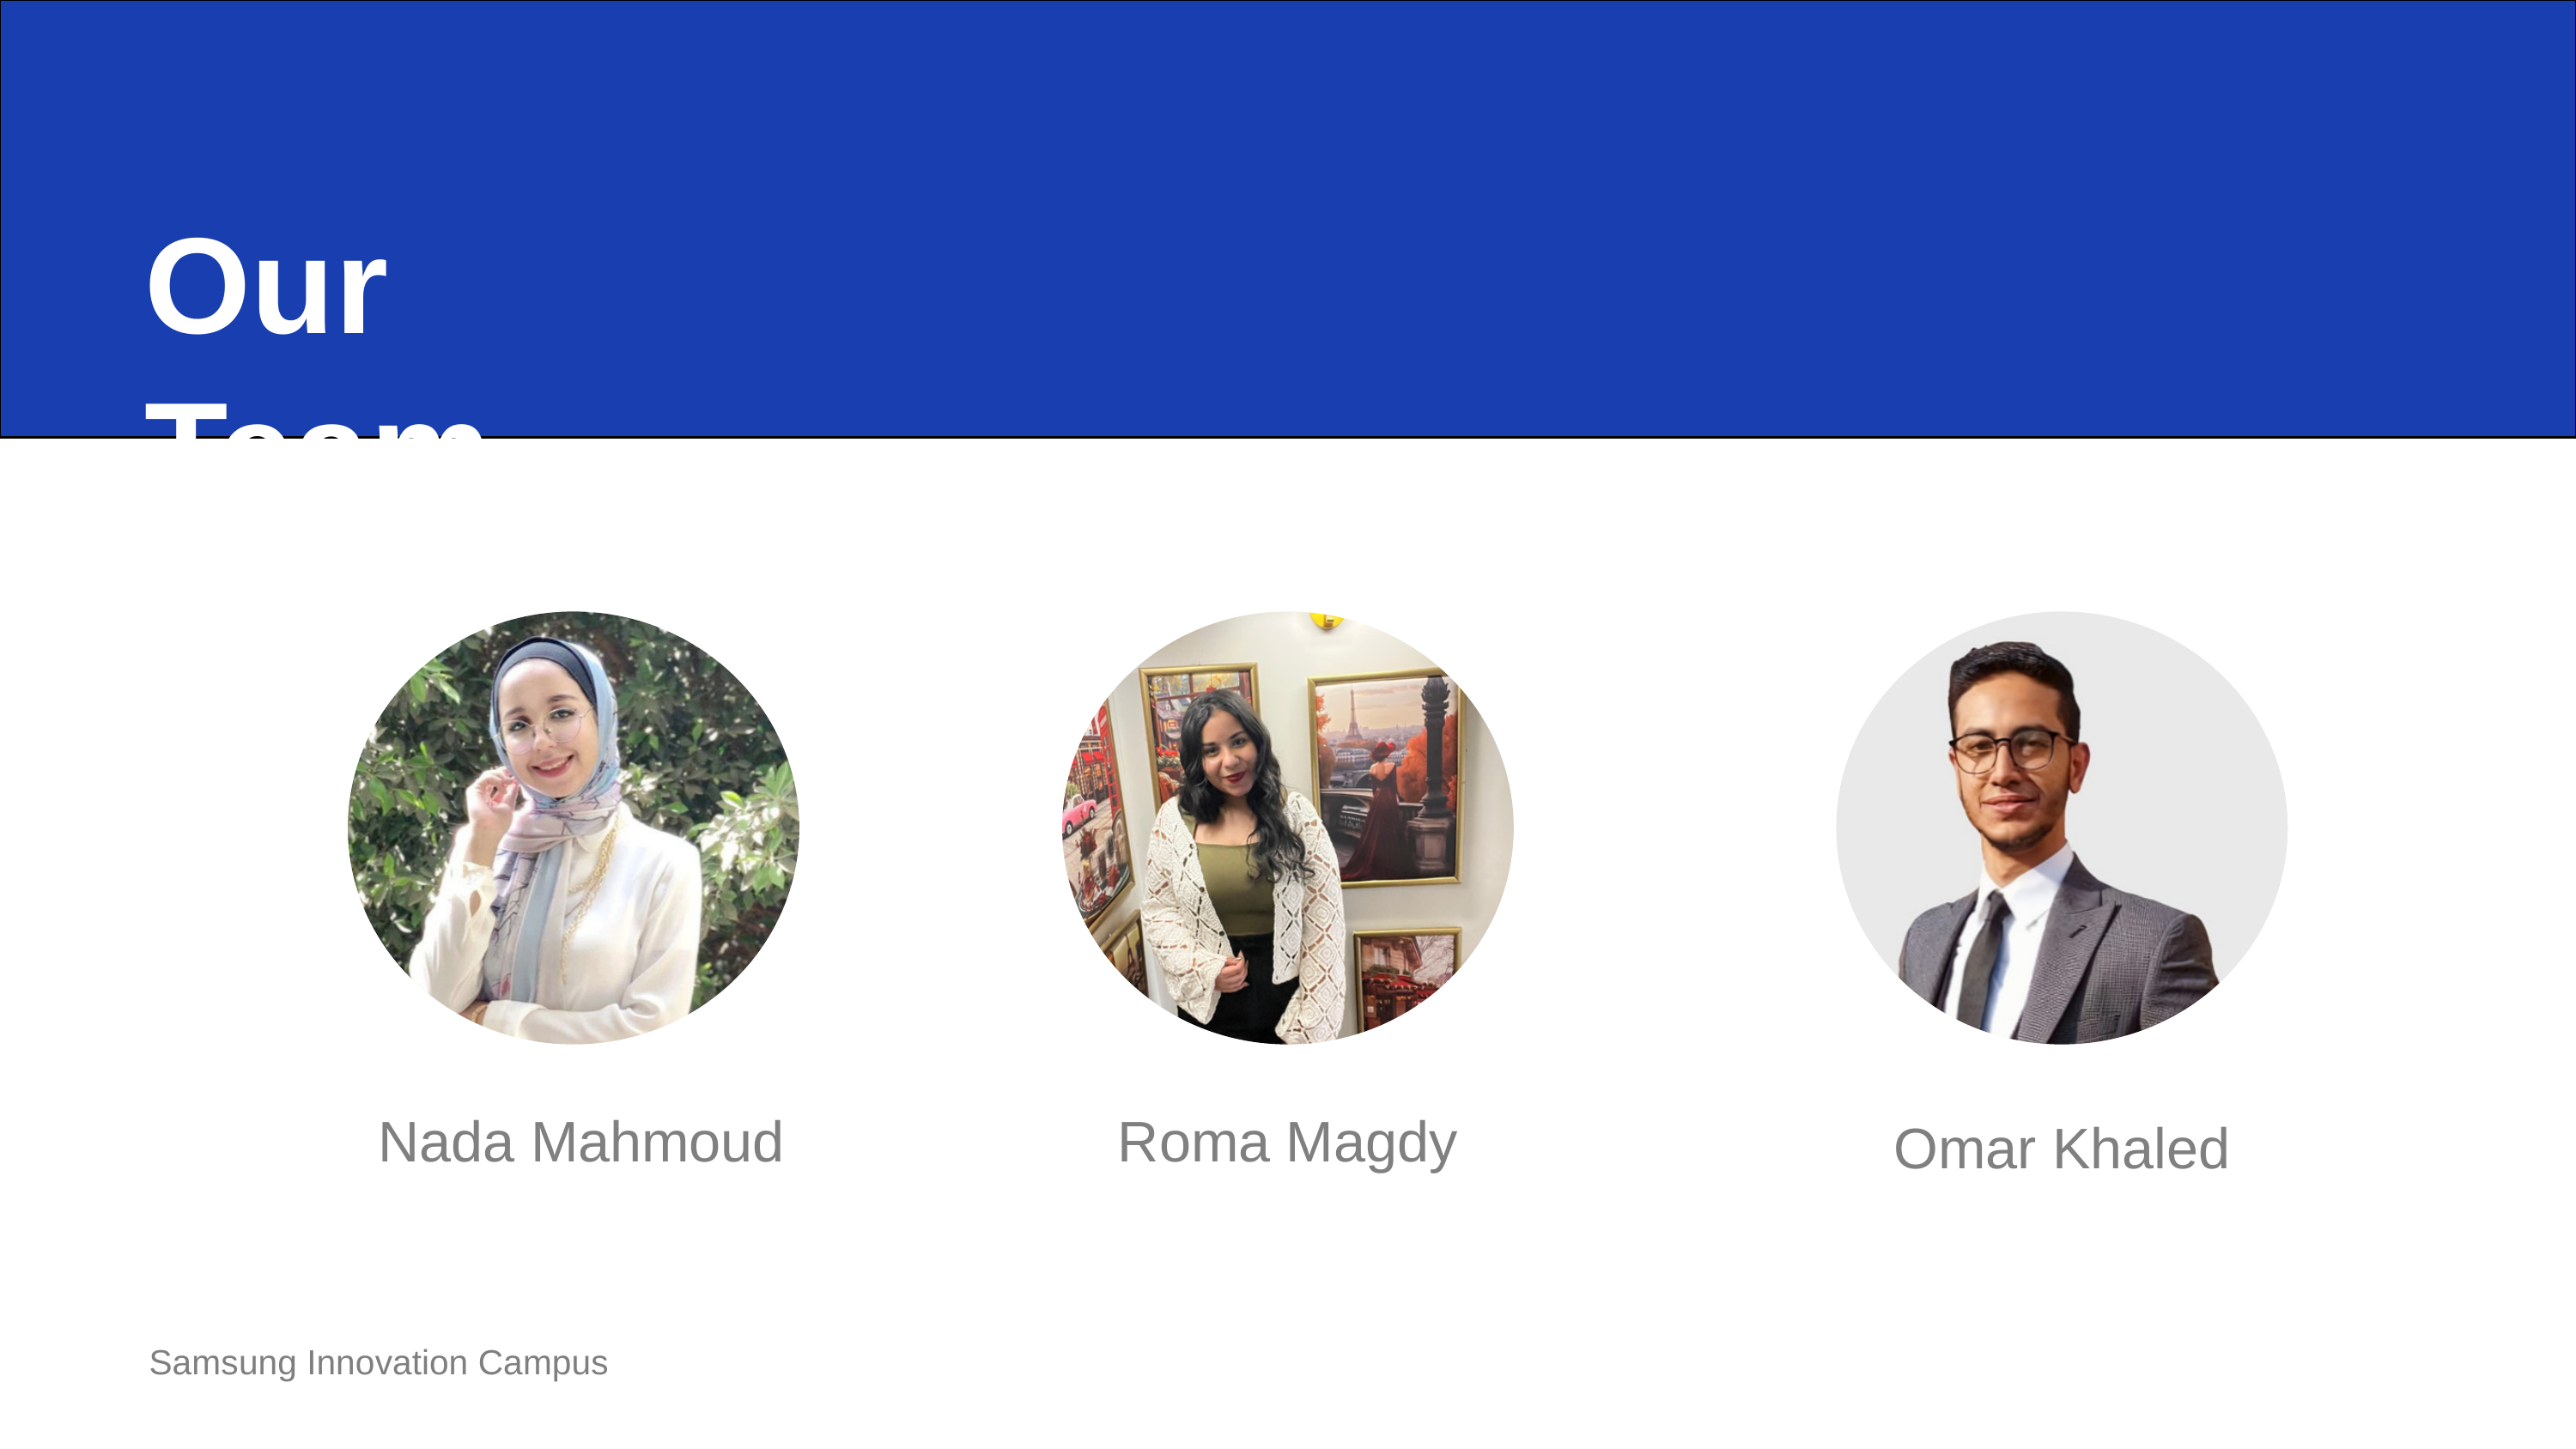

Our Team

 Nada Mahmoud

Roma Magdy

Omar Khaled
Samsung Innovation Campus